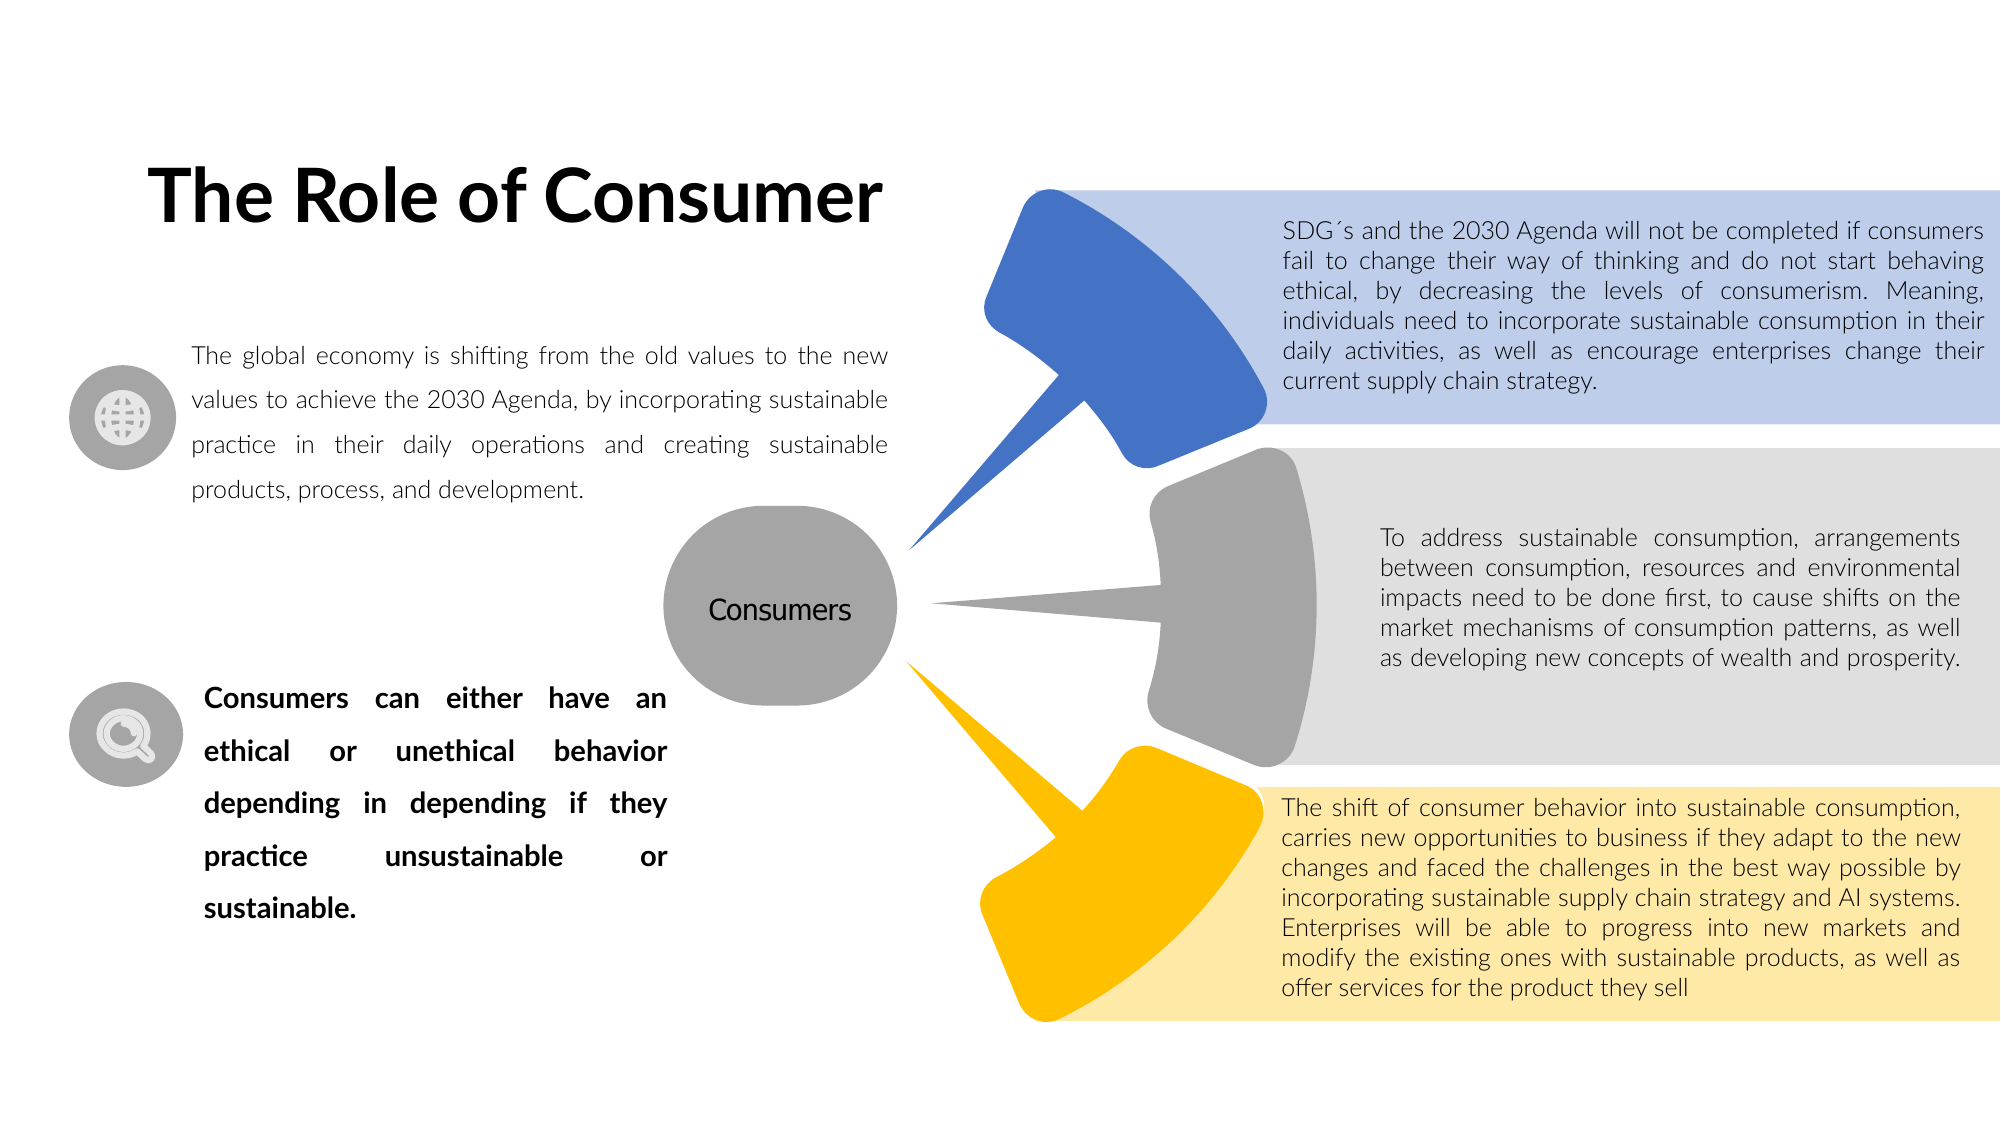

# The Role of Consumer

Consumers

SDG´s and the 2030 Agenda will not be completed if consumers fail to change their way of thinking and do not start behaving ethical, by decreasing the levels of consumerism. Meaning, individuals need to incorporate sustainable consumption in their daily activities, as well as encourage enterprises change their current supply chain strategy.
The global economy is shifting from the old values to the new values to achieve the 2030 Agenda, by incorporating sustainable practice in their daily operations and creating sustainable products, process, and development.

To address sustainable consumption, arrangements between consumption, resources and environmental impacts need to be done first, to cause shifts on the market mechanisms of consumption patterns, as well as developing new concepts of wealth and prosperity.
Consumers can either have an ethical or unethical behavior depending in depending if they practice unsustainable or sustainable.

The shift of consumer behavior into sustainable consumption, carries new opportunities to business if they adapt to the new changes and faced the challenges in the best way possible by incorporating sustainable supply chain strategy and AI systems. Enterprises will be able to progress into new markets and modify the existing ones with sustainable products, as well as offer services for the product they sell